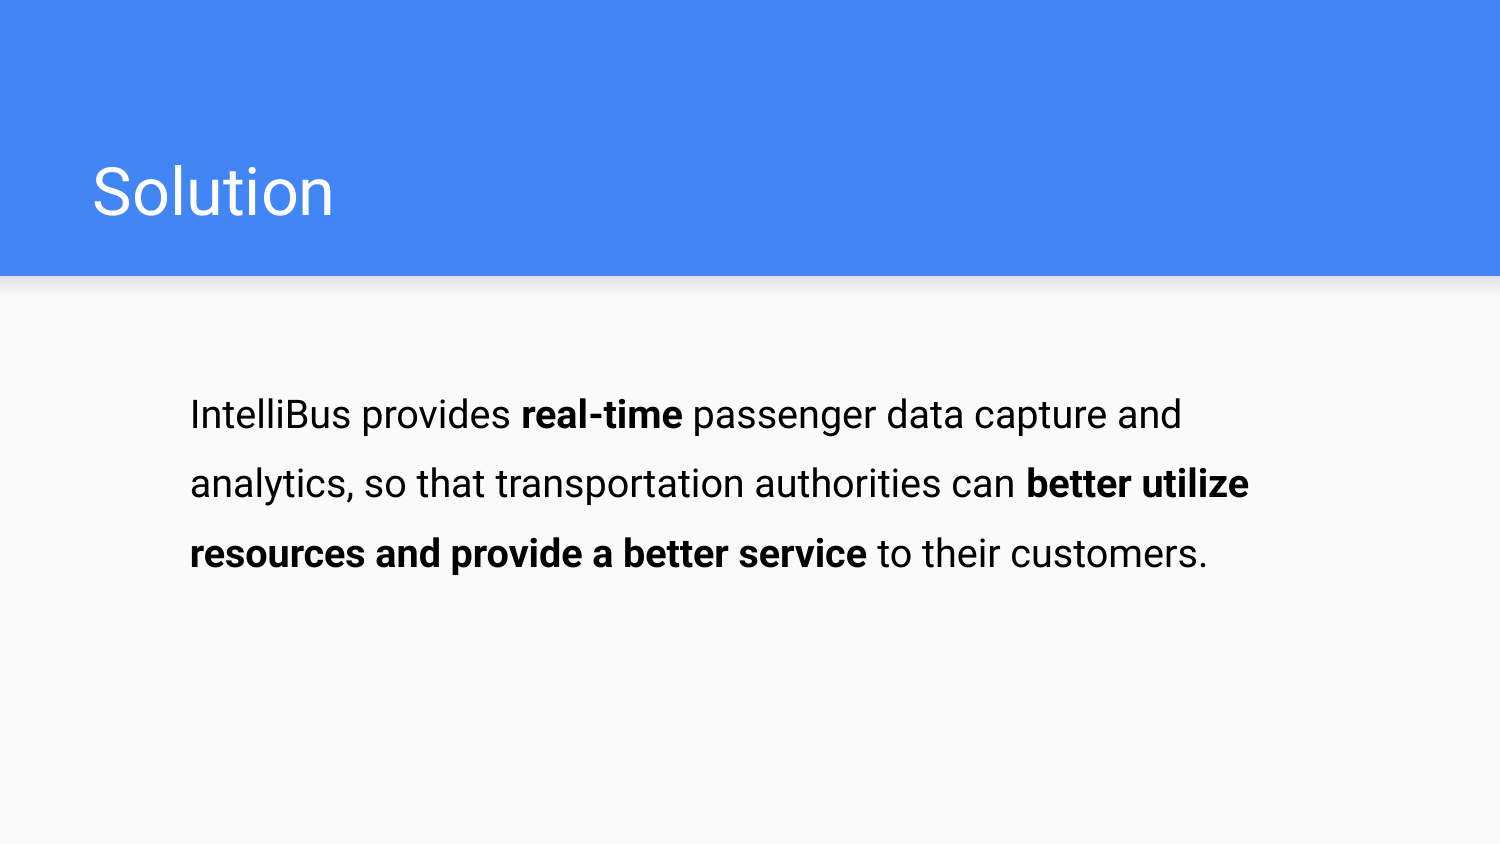

# Solution
IntelliBus provides real-time passenger data capture and analytics, so that transportation authorities can better utilize resources and provide a better service to their customers.